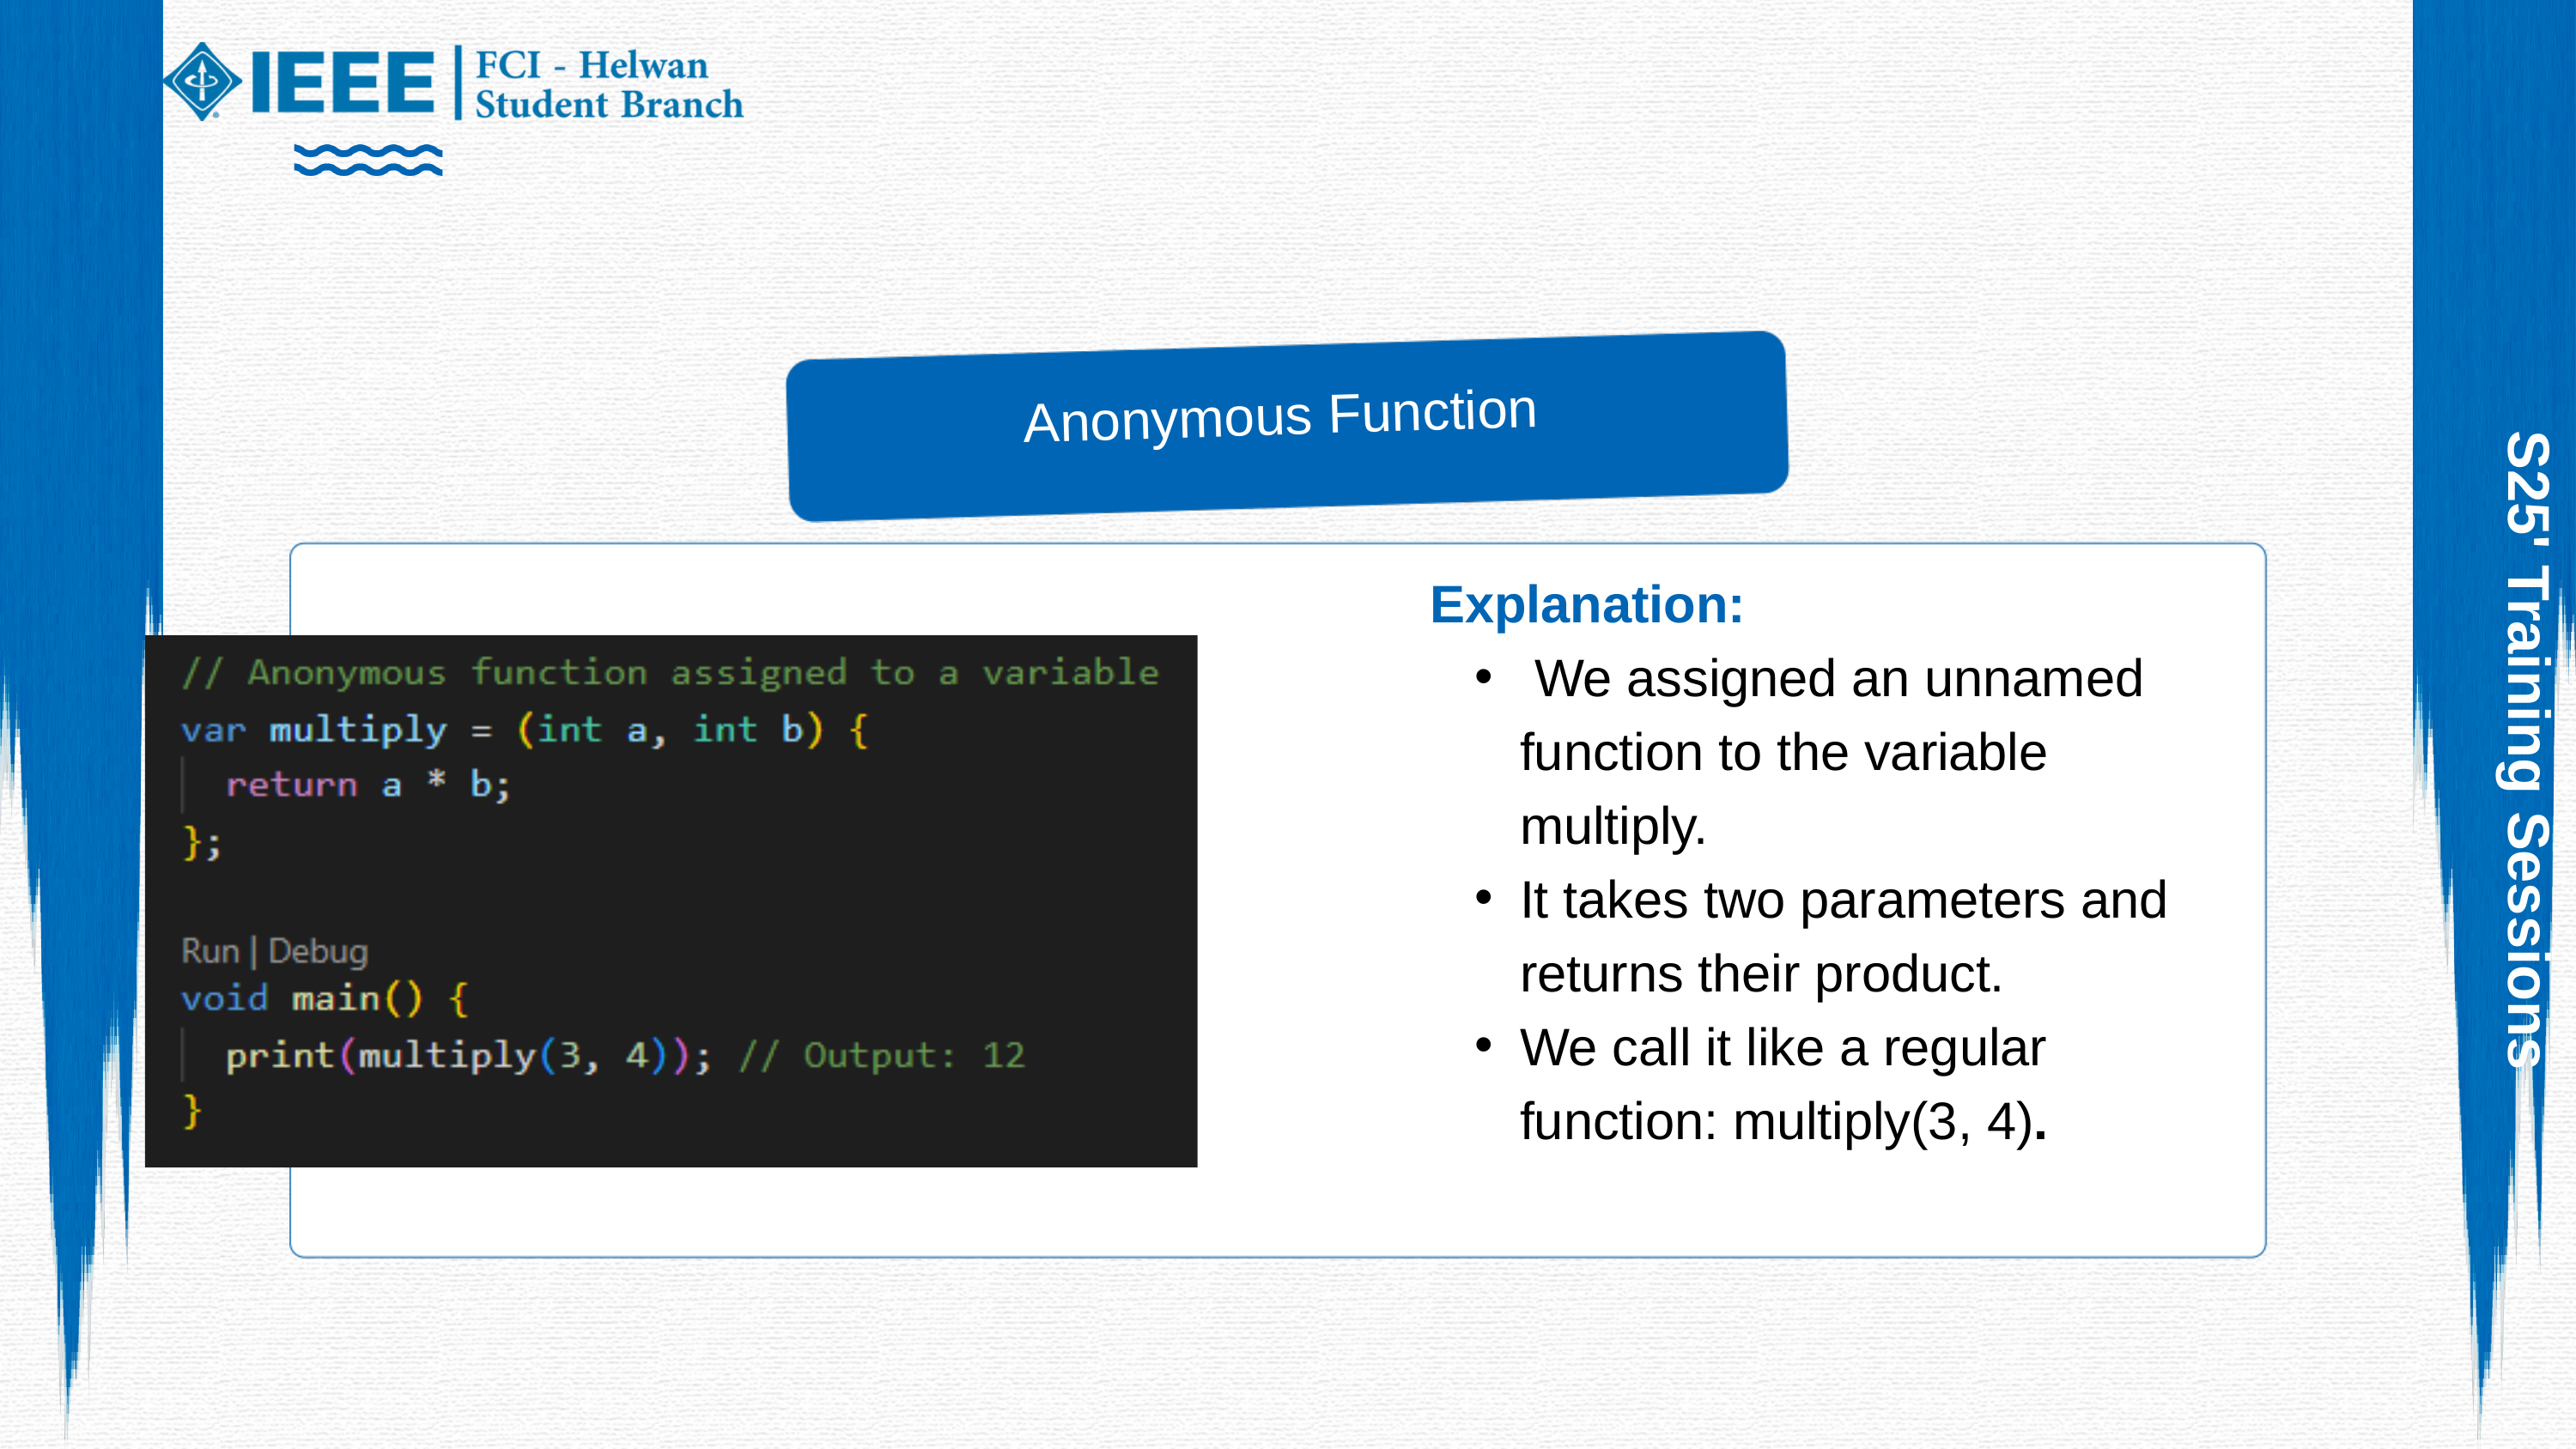

Anonymous Function

Explanation:
 We assigned an unnamed function to the variable multiply.
It takes two parameters and returns their product.
We call it like a regular function: multiply(3, 4).

S25' Training Sessions